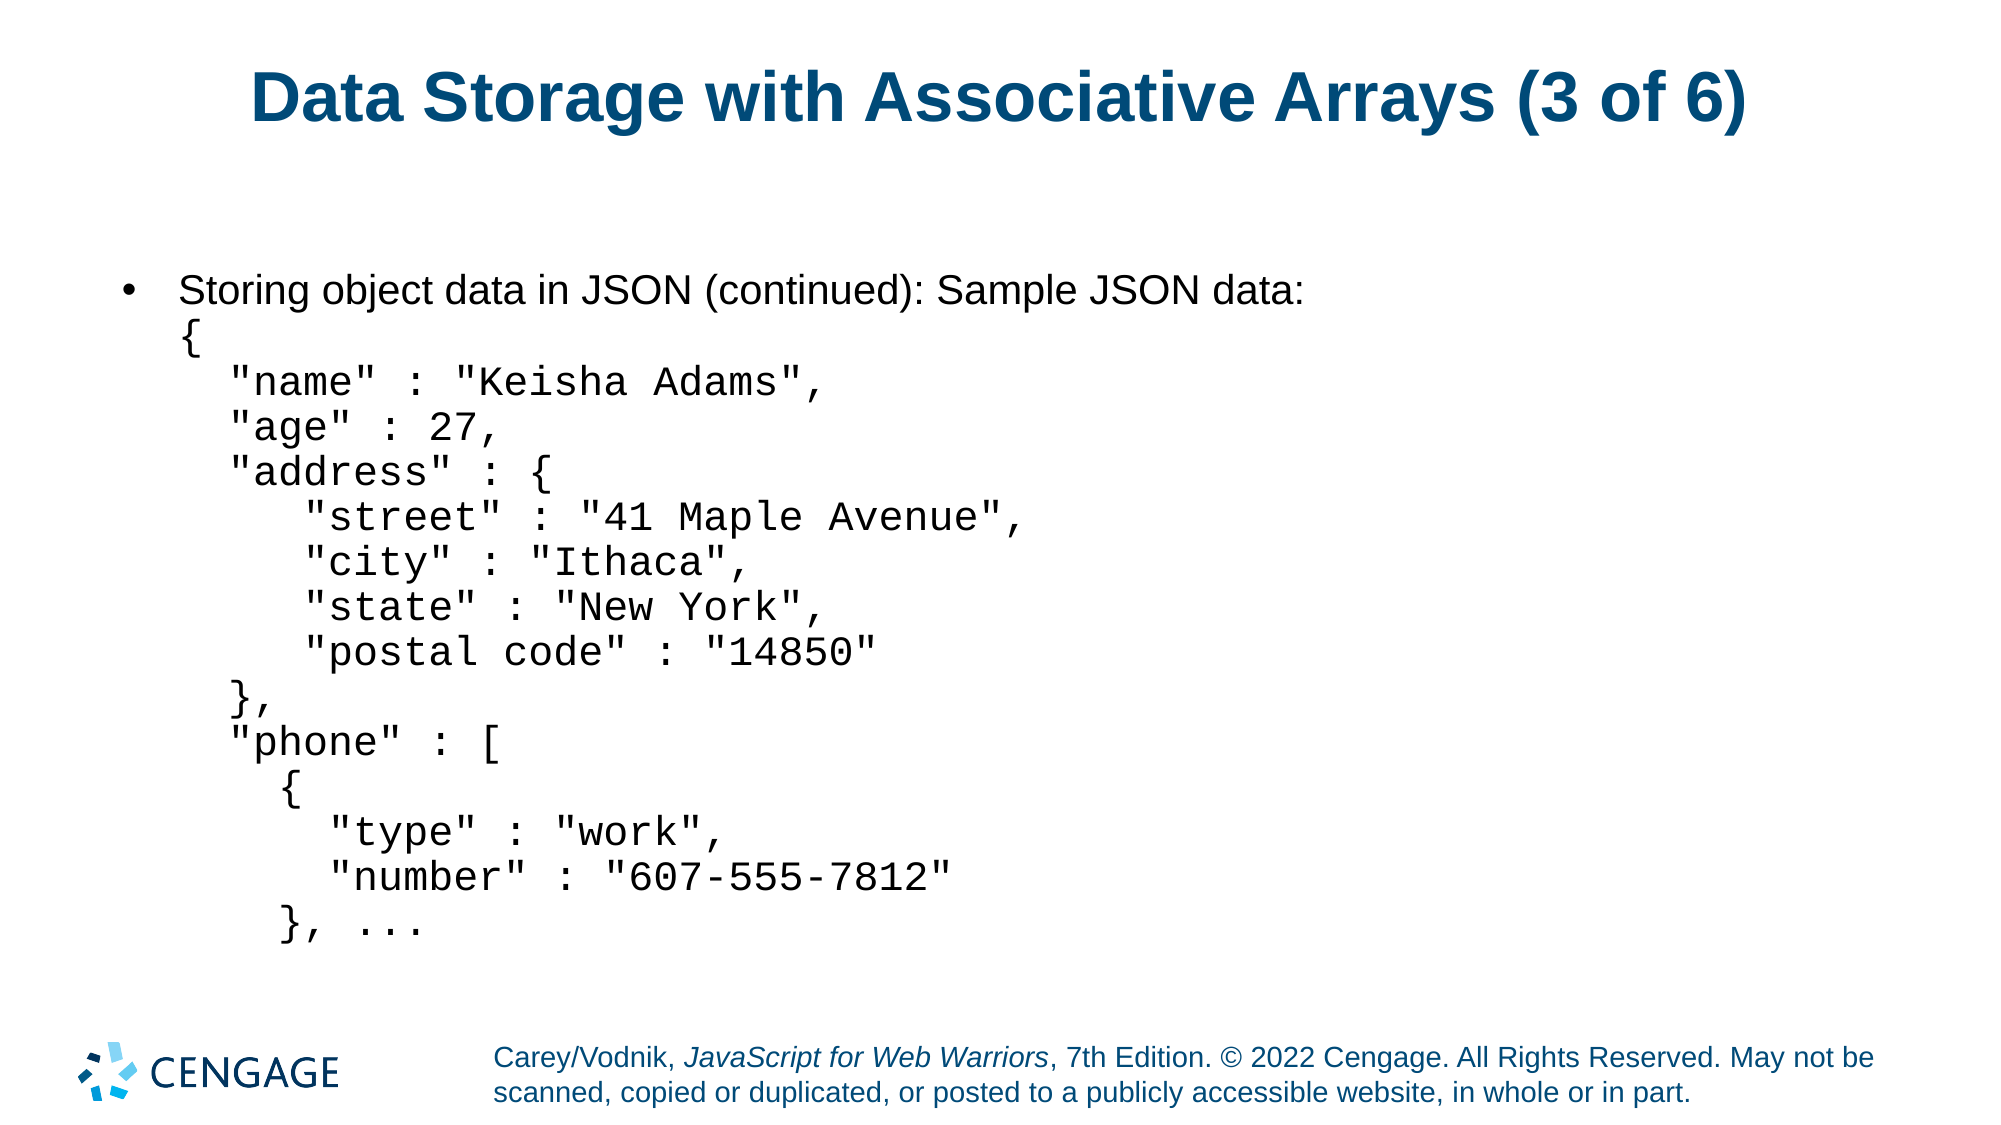

# Data Storage with Associative Arrays (3 of 6)
Storing object data in JSON (continued): Sample JSON data:
{
  "name" : "Keisha Adams",
  "age" : 27,
  "address" : {
     "street" : "41 Maple Avenue",
     "city" : "Ithaca",
     "state" : "New York",
     "postal code" : "14850"
  },
  "phone" : [
    {
      "type" : "work",
      "number" : "607-555-7812"
    }, ...